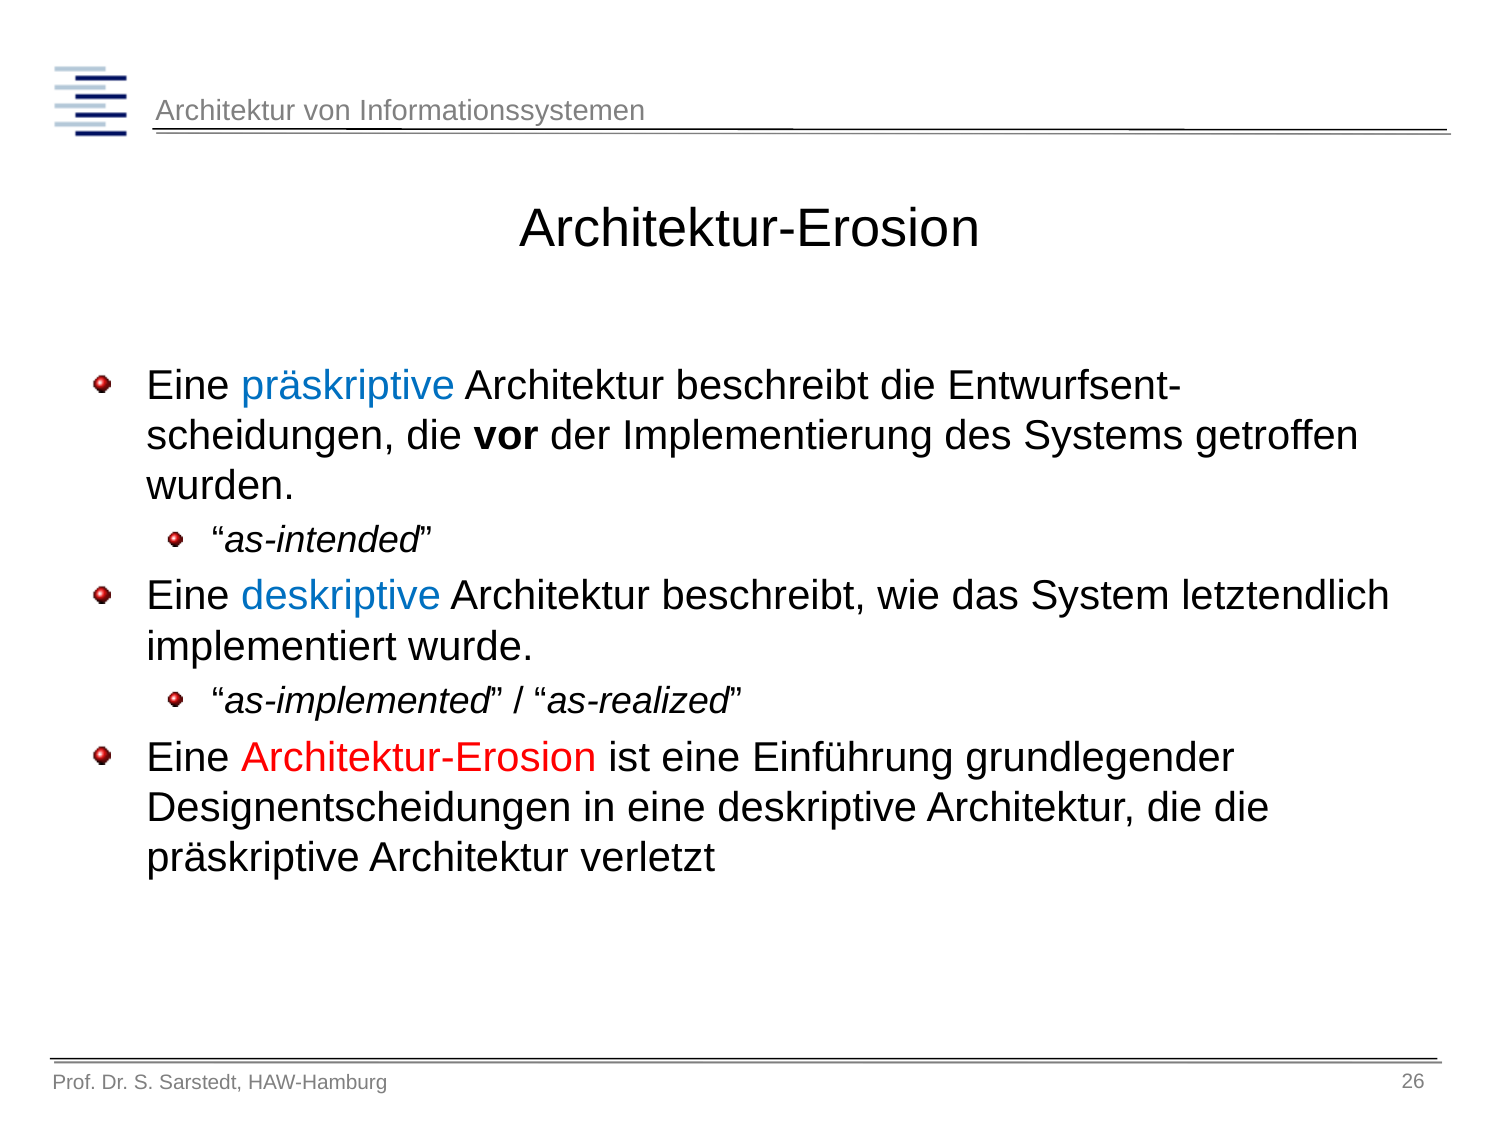

# Architektur-Erosion
Eine präskriptive Architektur beschreibt die Entwurfsent-scheidungen, die vor der Implementierung des Systems getroffen wurden.
“as-intended”
Eine deskriptive Architektur beschreibt, wie das System letztendlich implementiert wurde.
“as-implemented” / “as-realized”
Eine Architektur-Erosion ist eine Einführung grundlegender Designentscheidungen in eine deskriptive Architektur, die die präskriptive Architektur verletzt